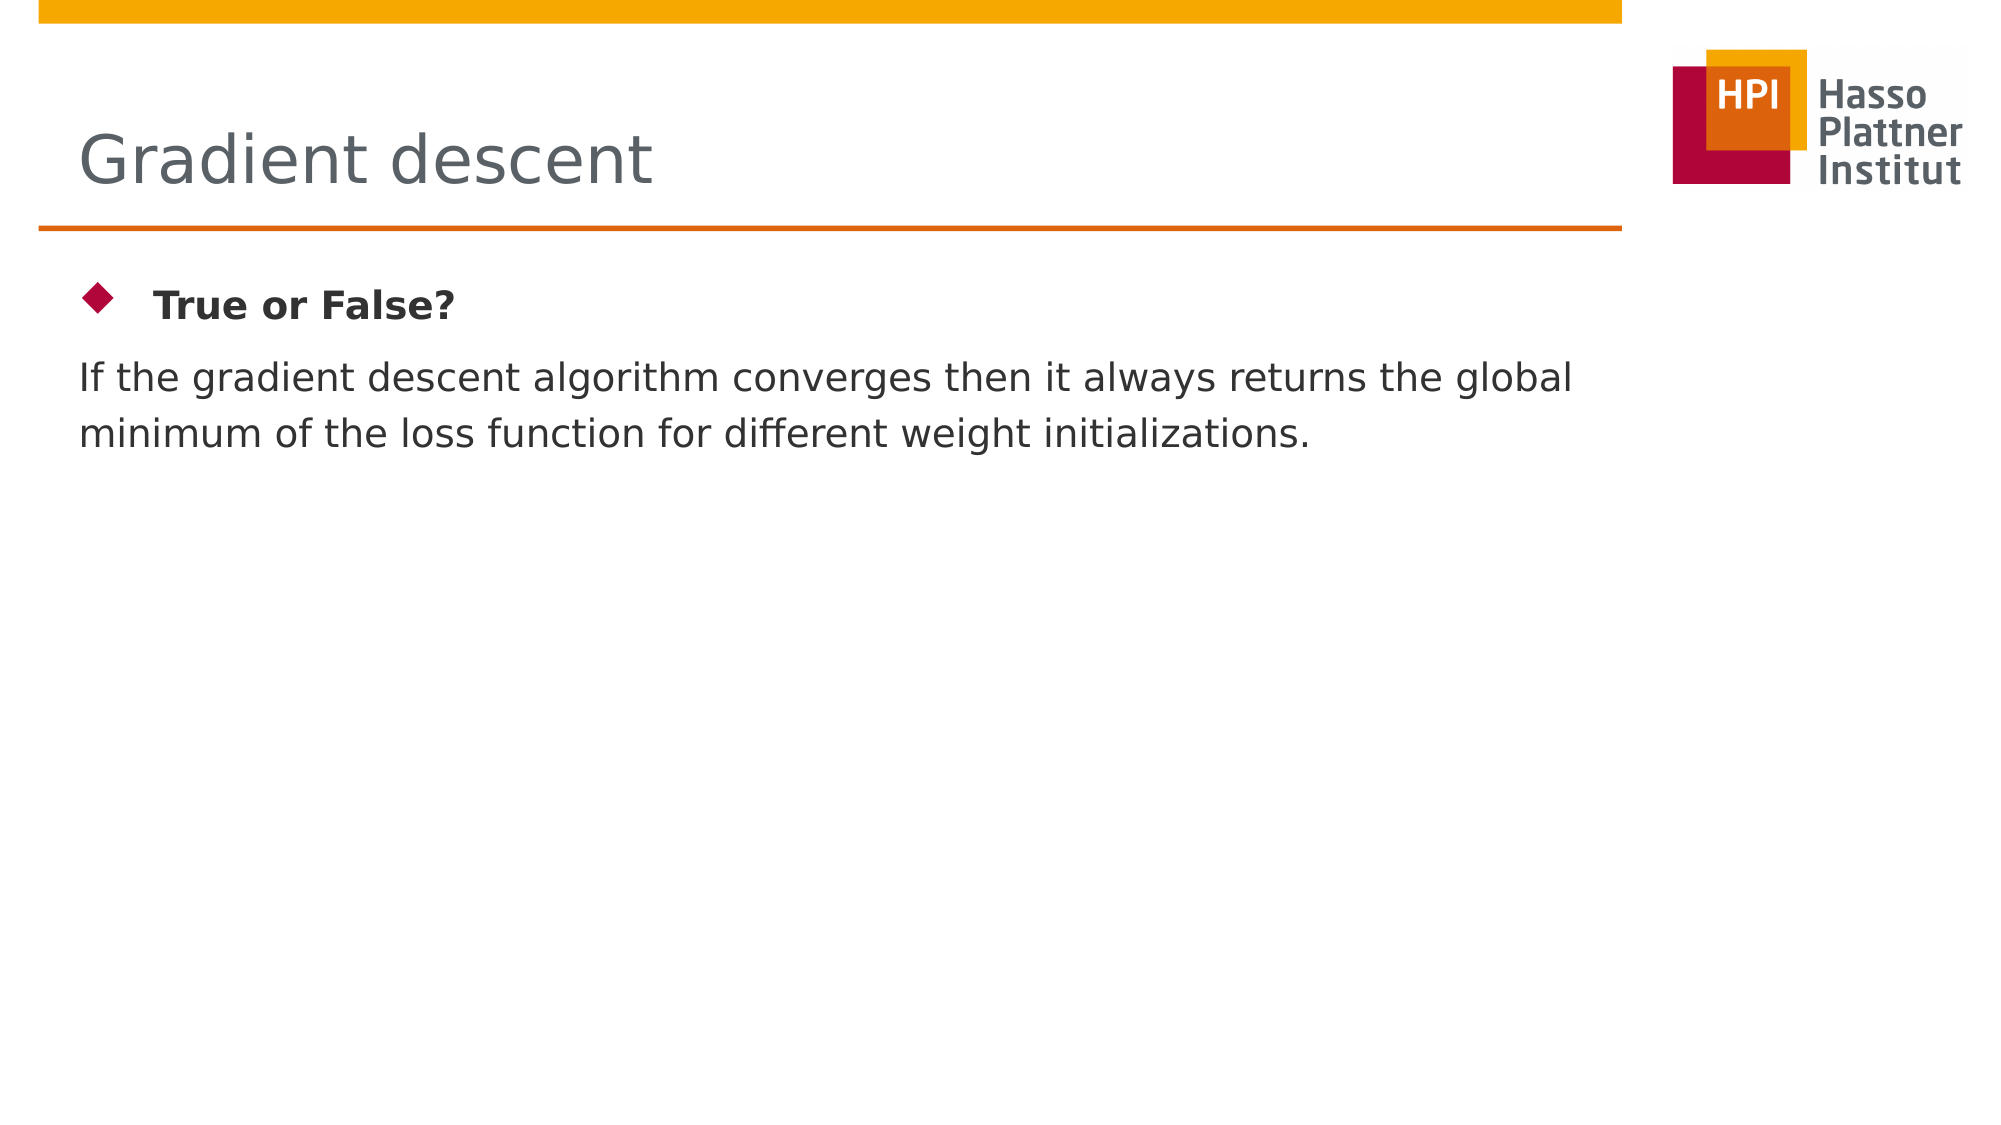

# Gradient descent
True or False?
If the gradient descent algorithm converges then it always returns the global minimum of the loss function for different weight initializations.